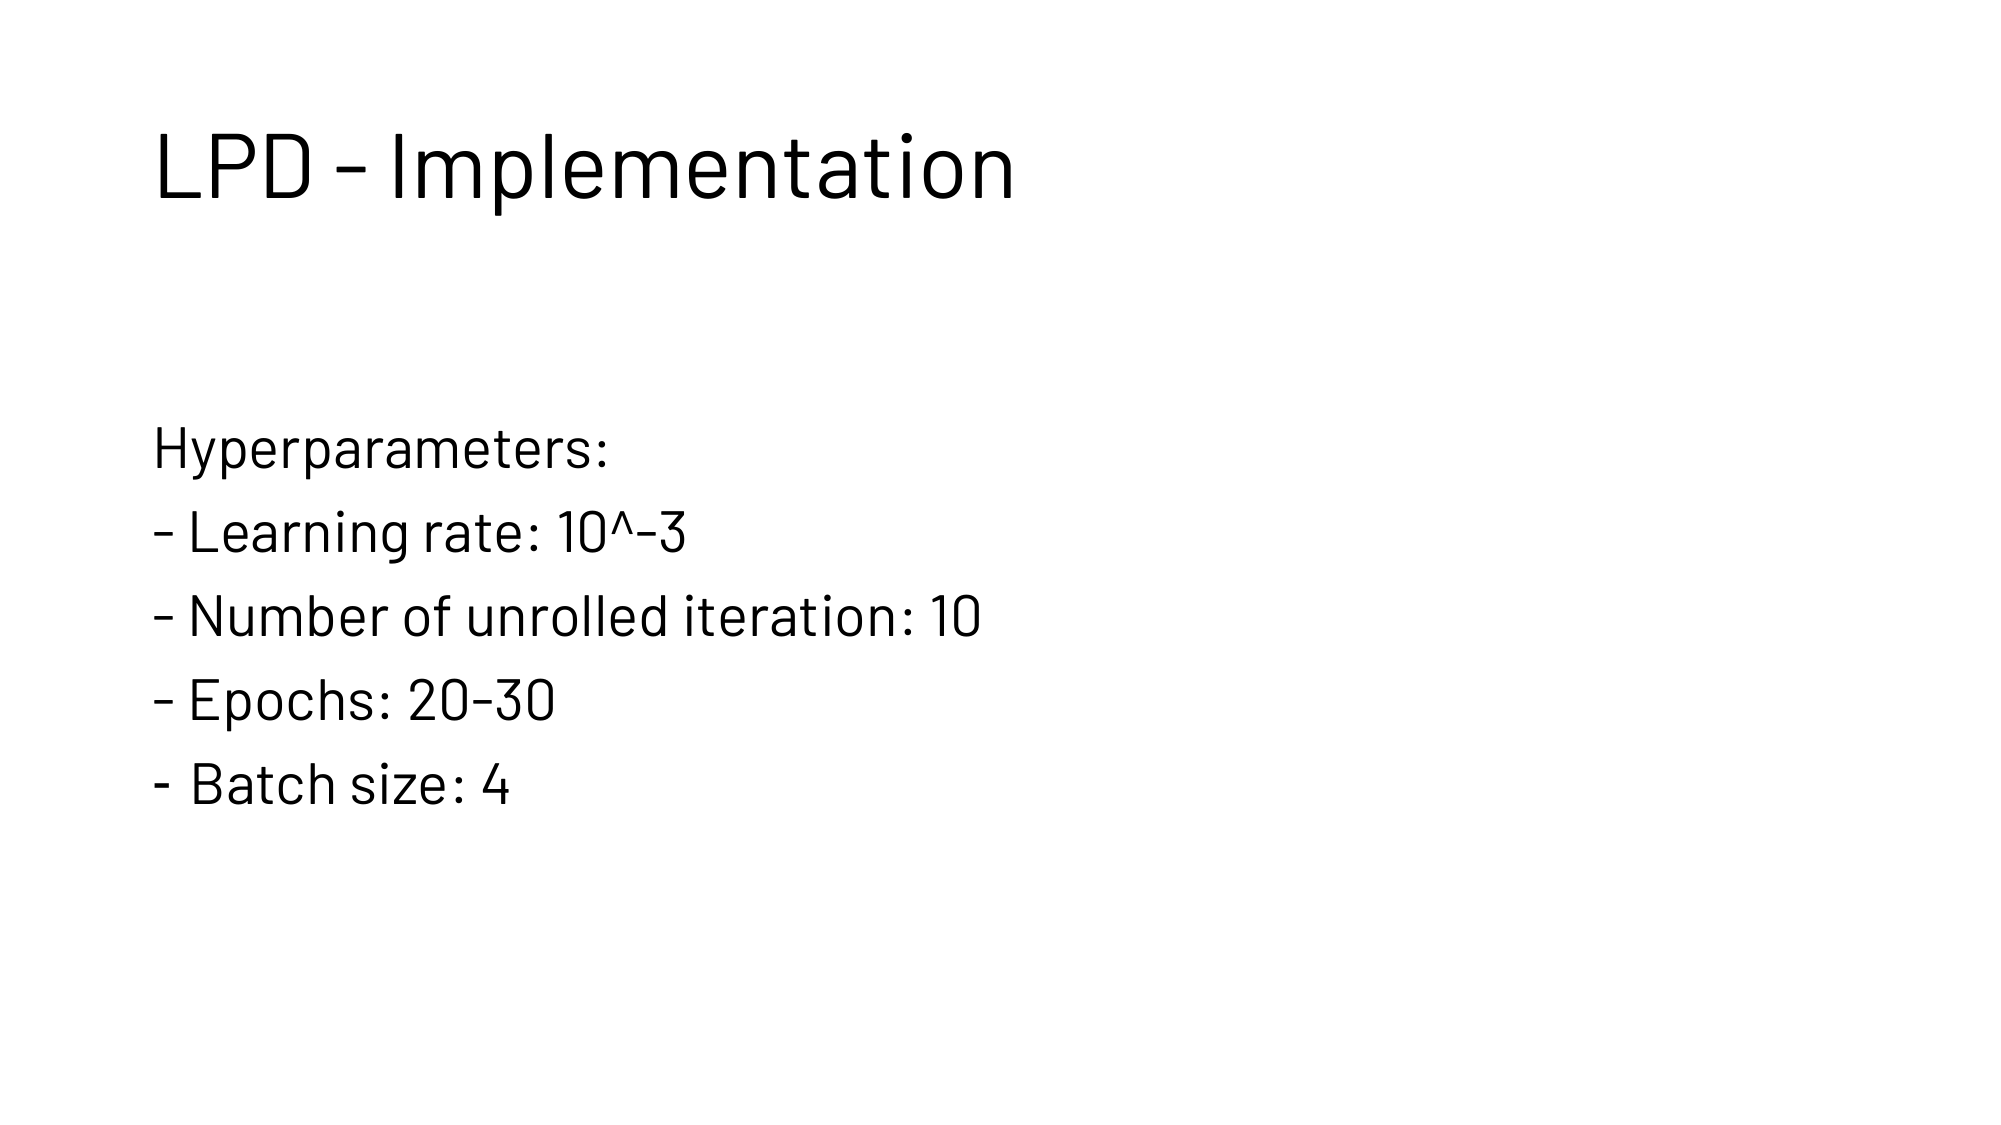

# LPD - Implementation
Hyperparameters:
- Learning rate: 10^-3
- Number of unrolled iteration: 10
- Epochs: 20-30
Batch size: 4